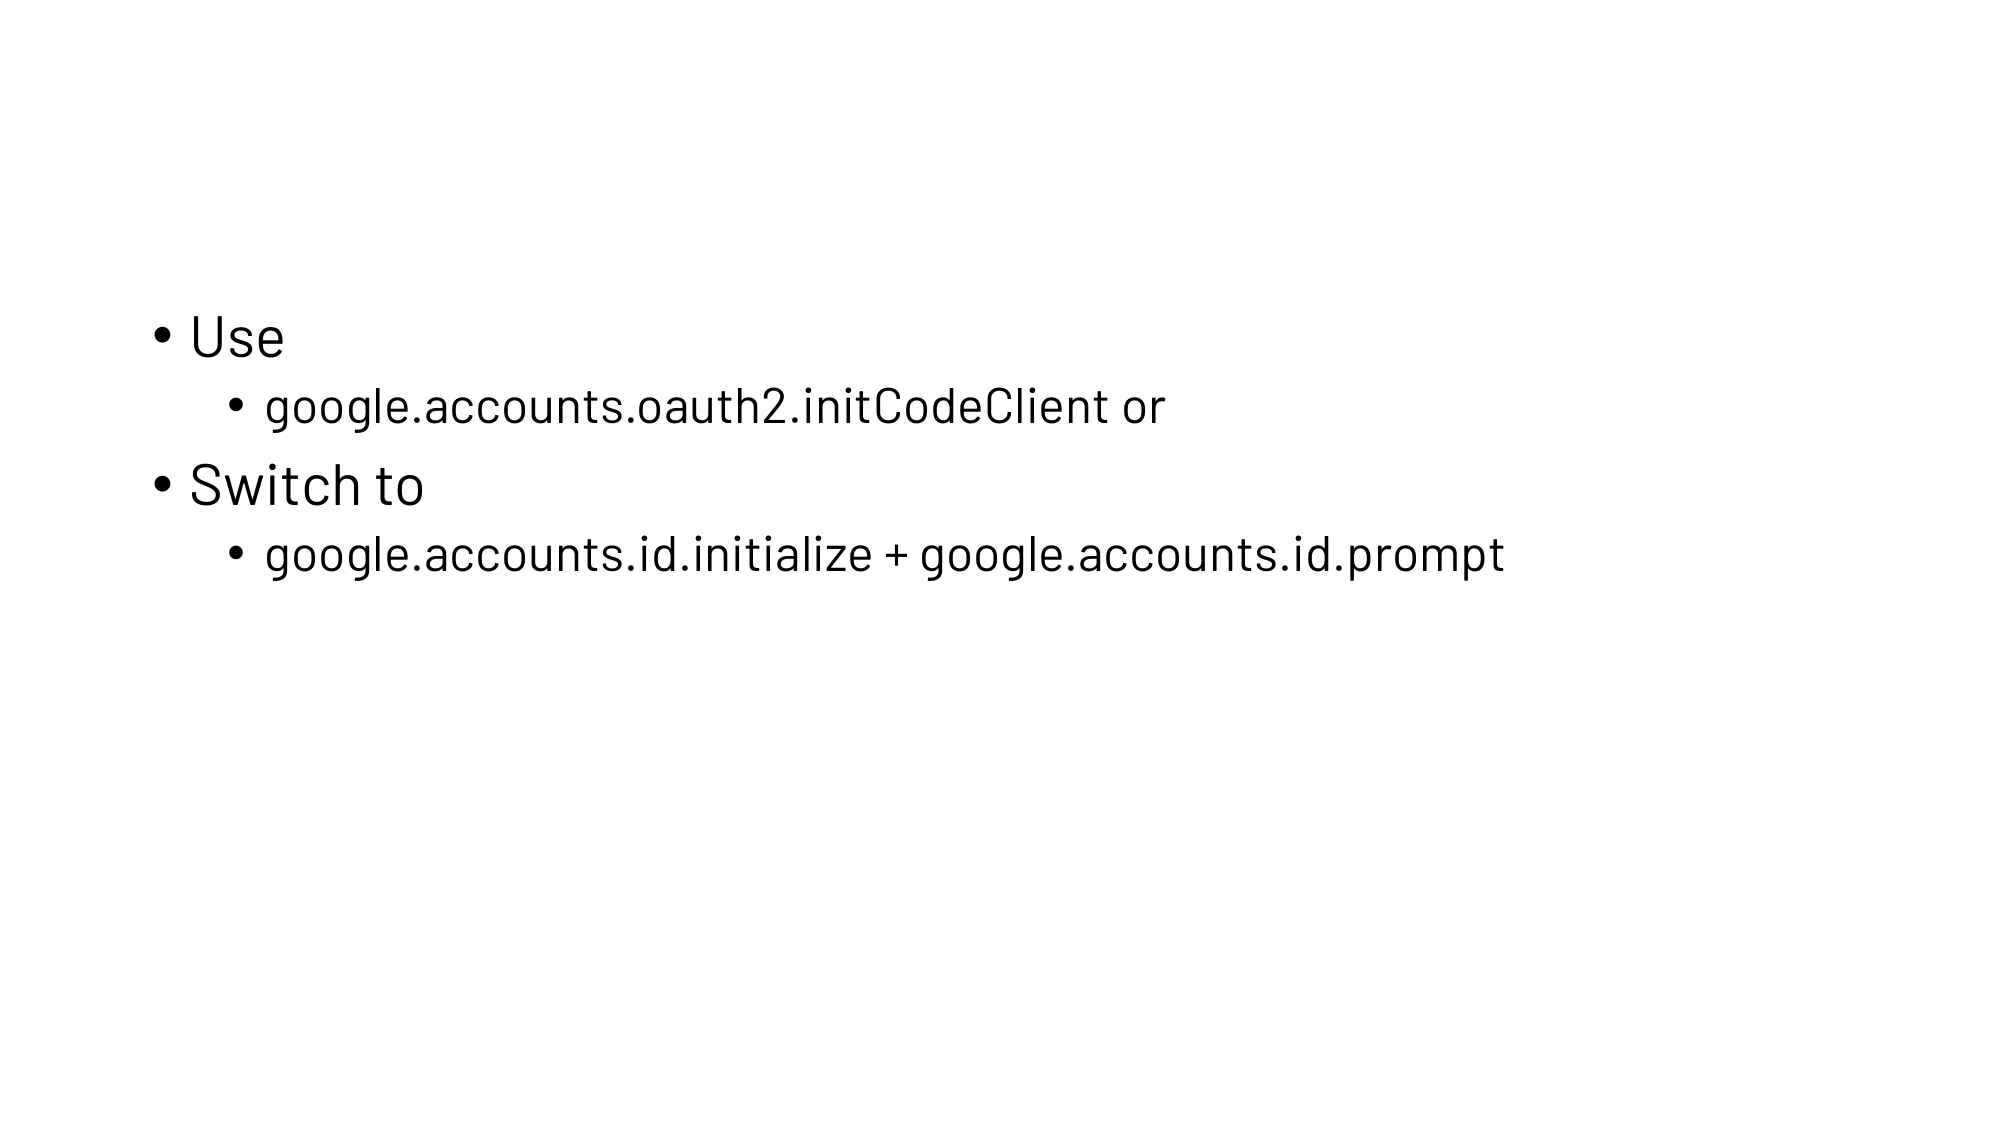

#
Use
google.accounts.oauth2.initCodeClient or
Switch to
google.accounts.id.initialize + google.accounts.id.prompt